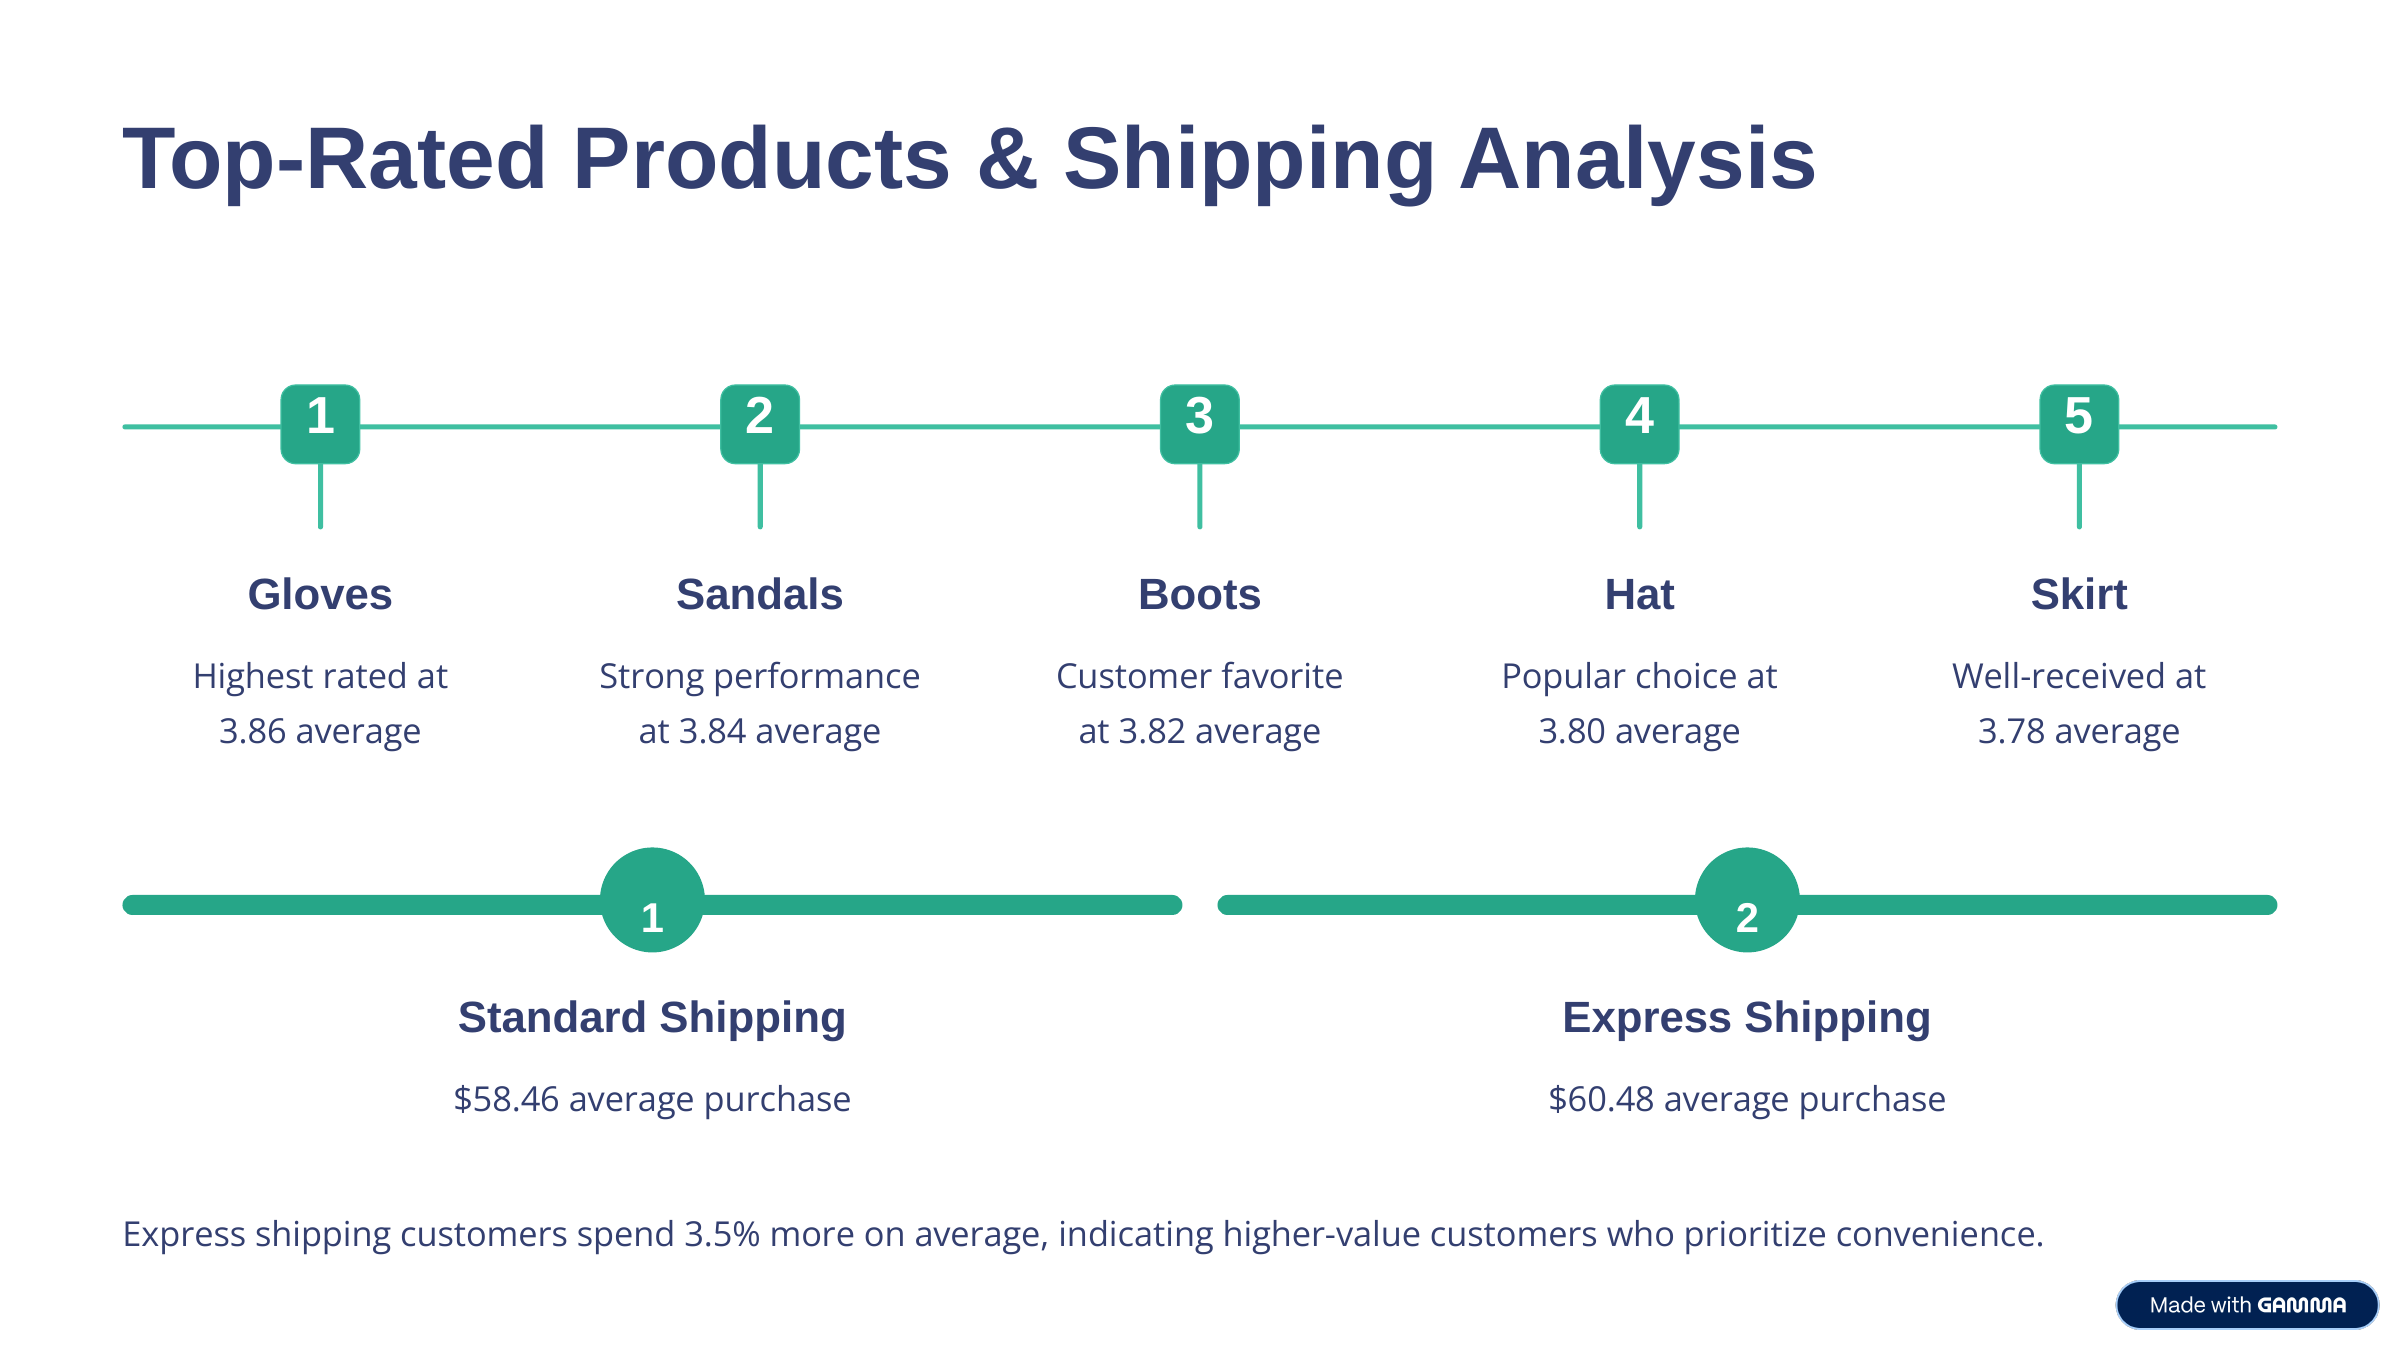

Top-Rated Products & Shipping Analysis

1
2
3
4
5

Gloves
Sandals
Boots
Hat
Skirt
Highest rated at 3.86 average
Strong performance at 3.84 average
Customer favorite at 3.82 average
Popular choice at 3.80 average
Well-received at 3.78 average

1
2

Standard Shipping
Express Shipping
$58.46 average purchase
$60.48 average purchase
Express shipping customers spend 3.5% more on average, indicating higher-value customers who prioritize convenience.